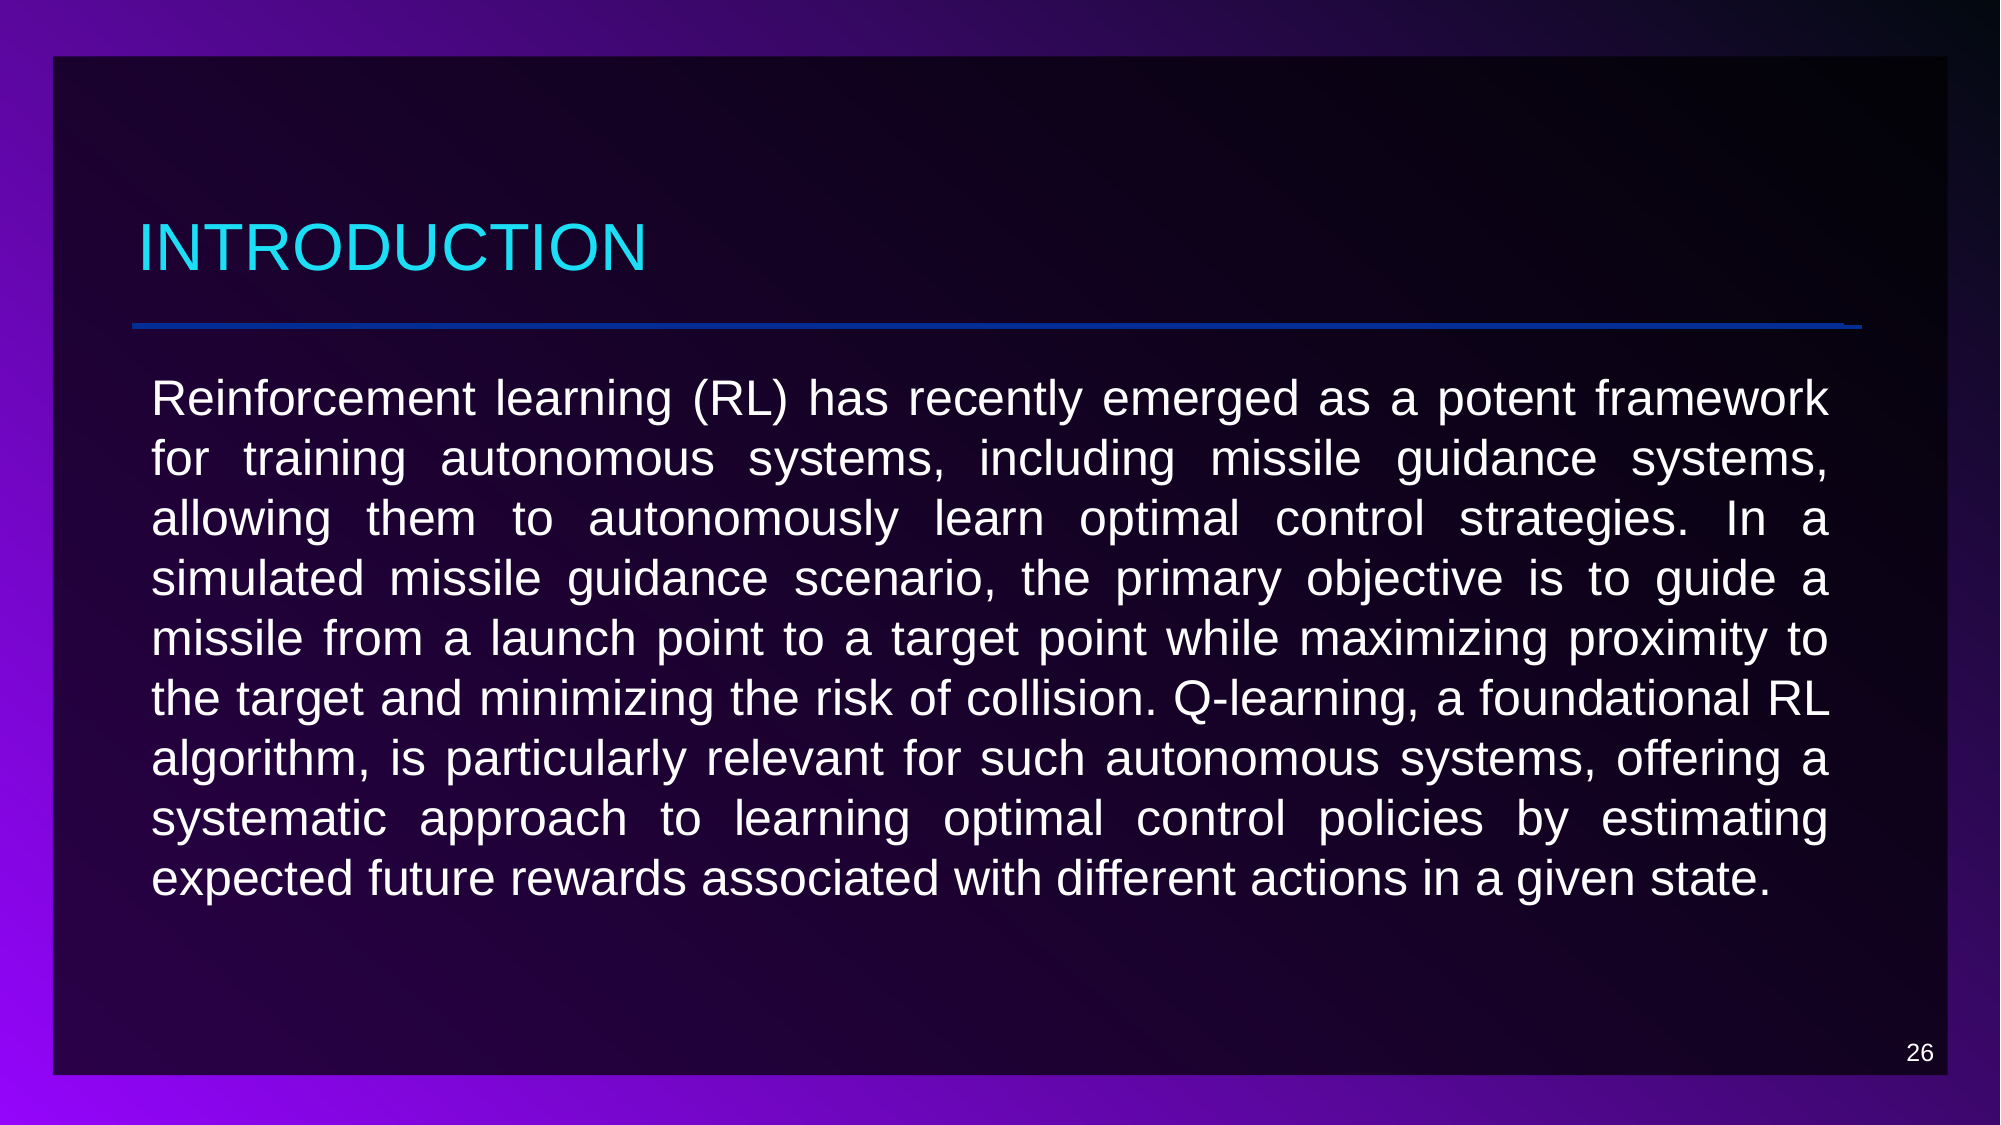

# Introduction
Reinforcement learning (RL) has recently emerged as a potent framework for training autonomous systems, including missile guidance systems, allowing them to autonomously learn optimal control strategies. In a simulated missile guidance scenario, the primary objective is to guide a missile from a launch point to a target point while maximizing proximity to the target and minimizing the risk of collision. Q-learning, a foundational RL algorithm, is particularly relevant for such autonomous systems, offering a systematic approach to learning optimal control policies by estimating expected future rewards associated with different actions in a given state.
26